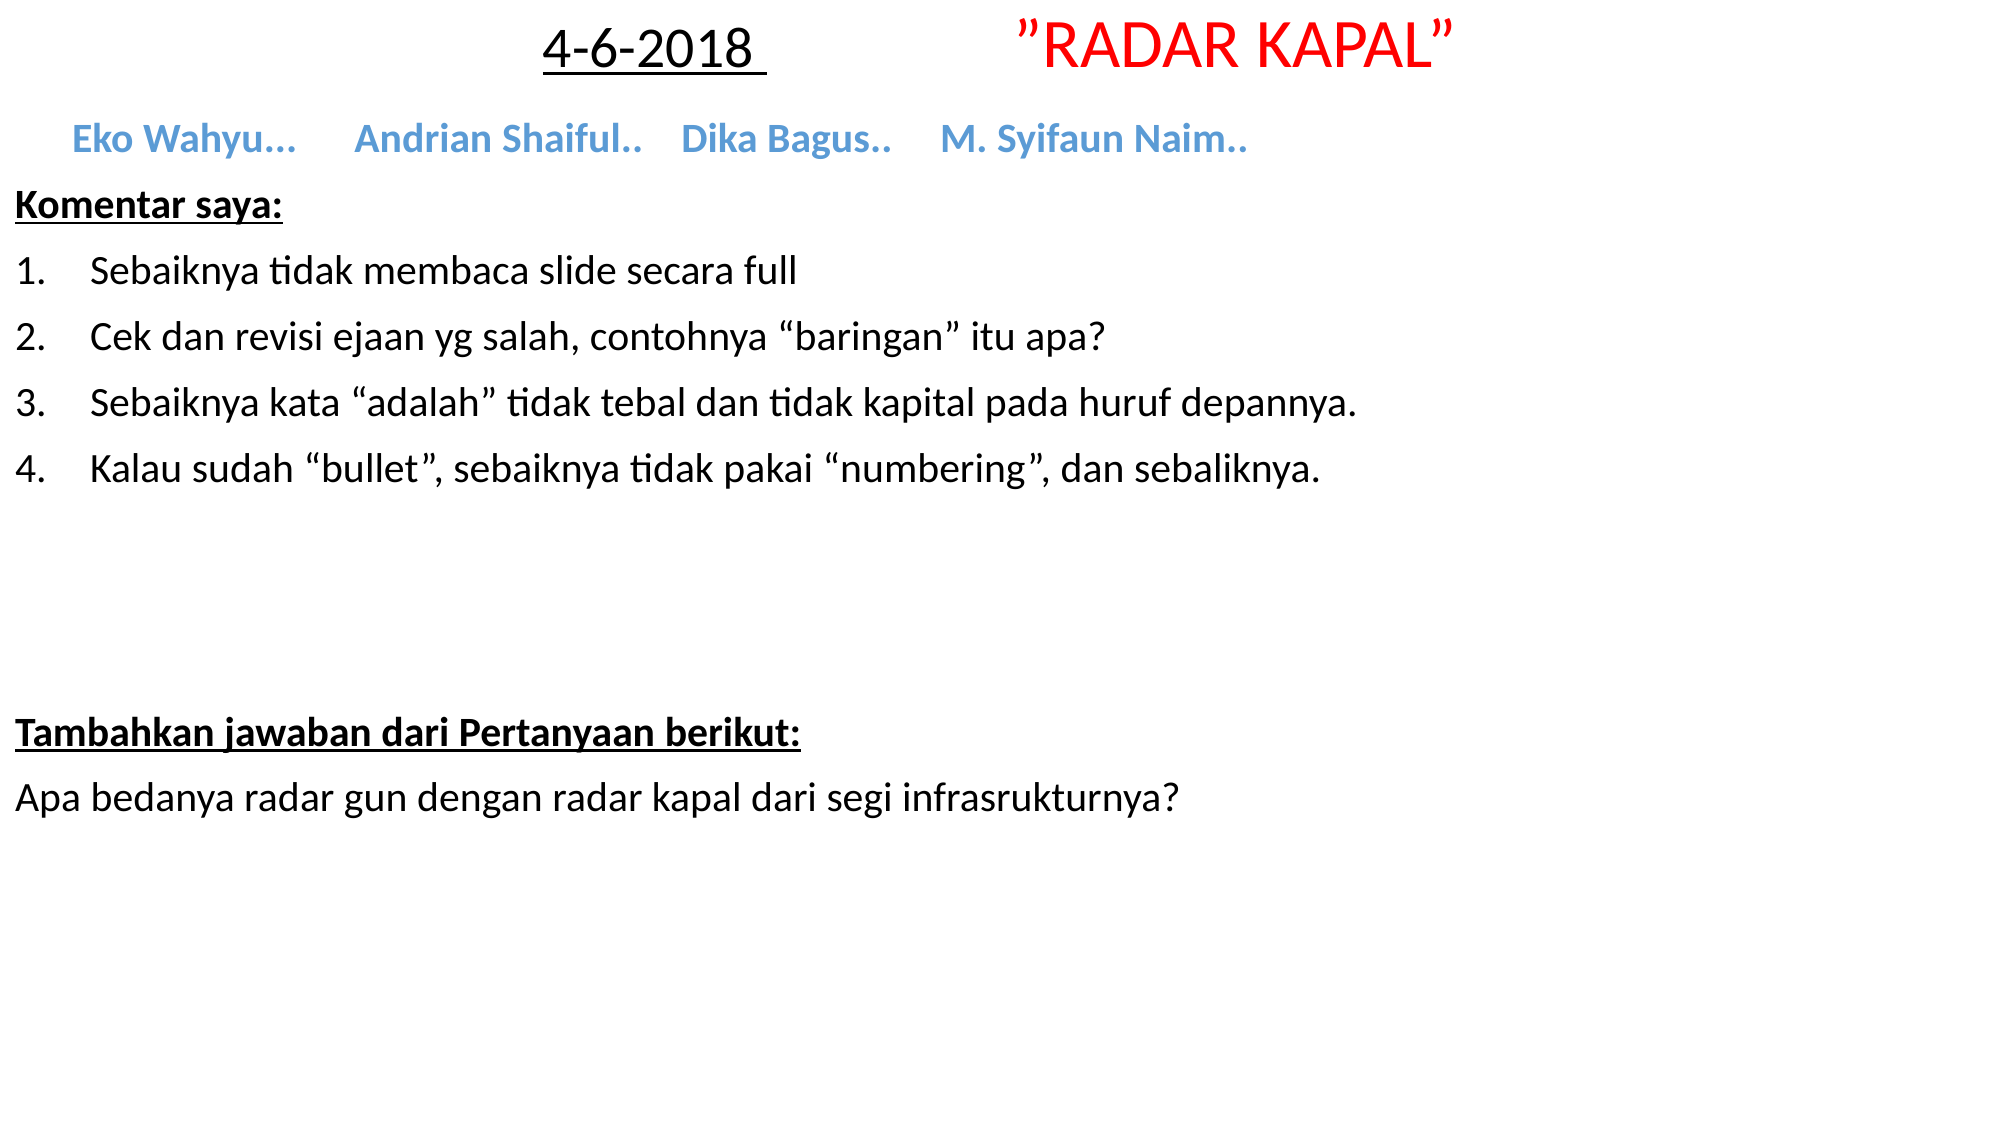

# 4-6-2018                    ”RADAR KAPAL”
      Eko Wahyu...      Andrian Shaiful..    Dika Bagus..     M. Syifaun Naim..
Komentar saya:
Sebaiknya tidak membaca slide secara full
Cek dan revisi ejaan yg salah, contohnya “baringan” itu apa?
Sebaiknya kata “adalah” tidak tebal dan tidak kapital pada huruf depannya.
Kalau sudah “bullet”, sebaiknya tidak pakai “numbering”, dan sebaliknya.

Tambahkan jawaban dari Pertanyaan berikut:
Apa bedanya radar gun dengan radar kapal dari segi infrasrukturnya?